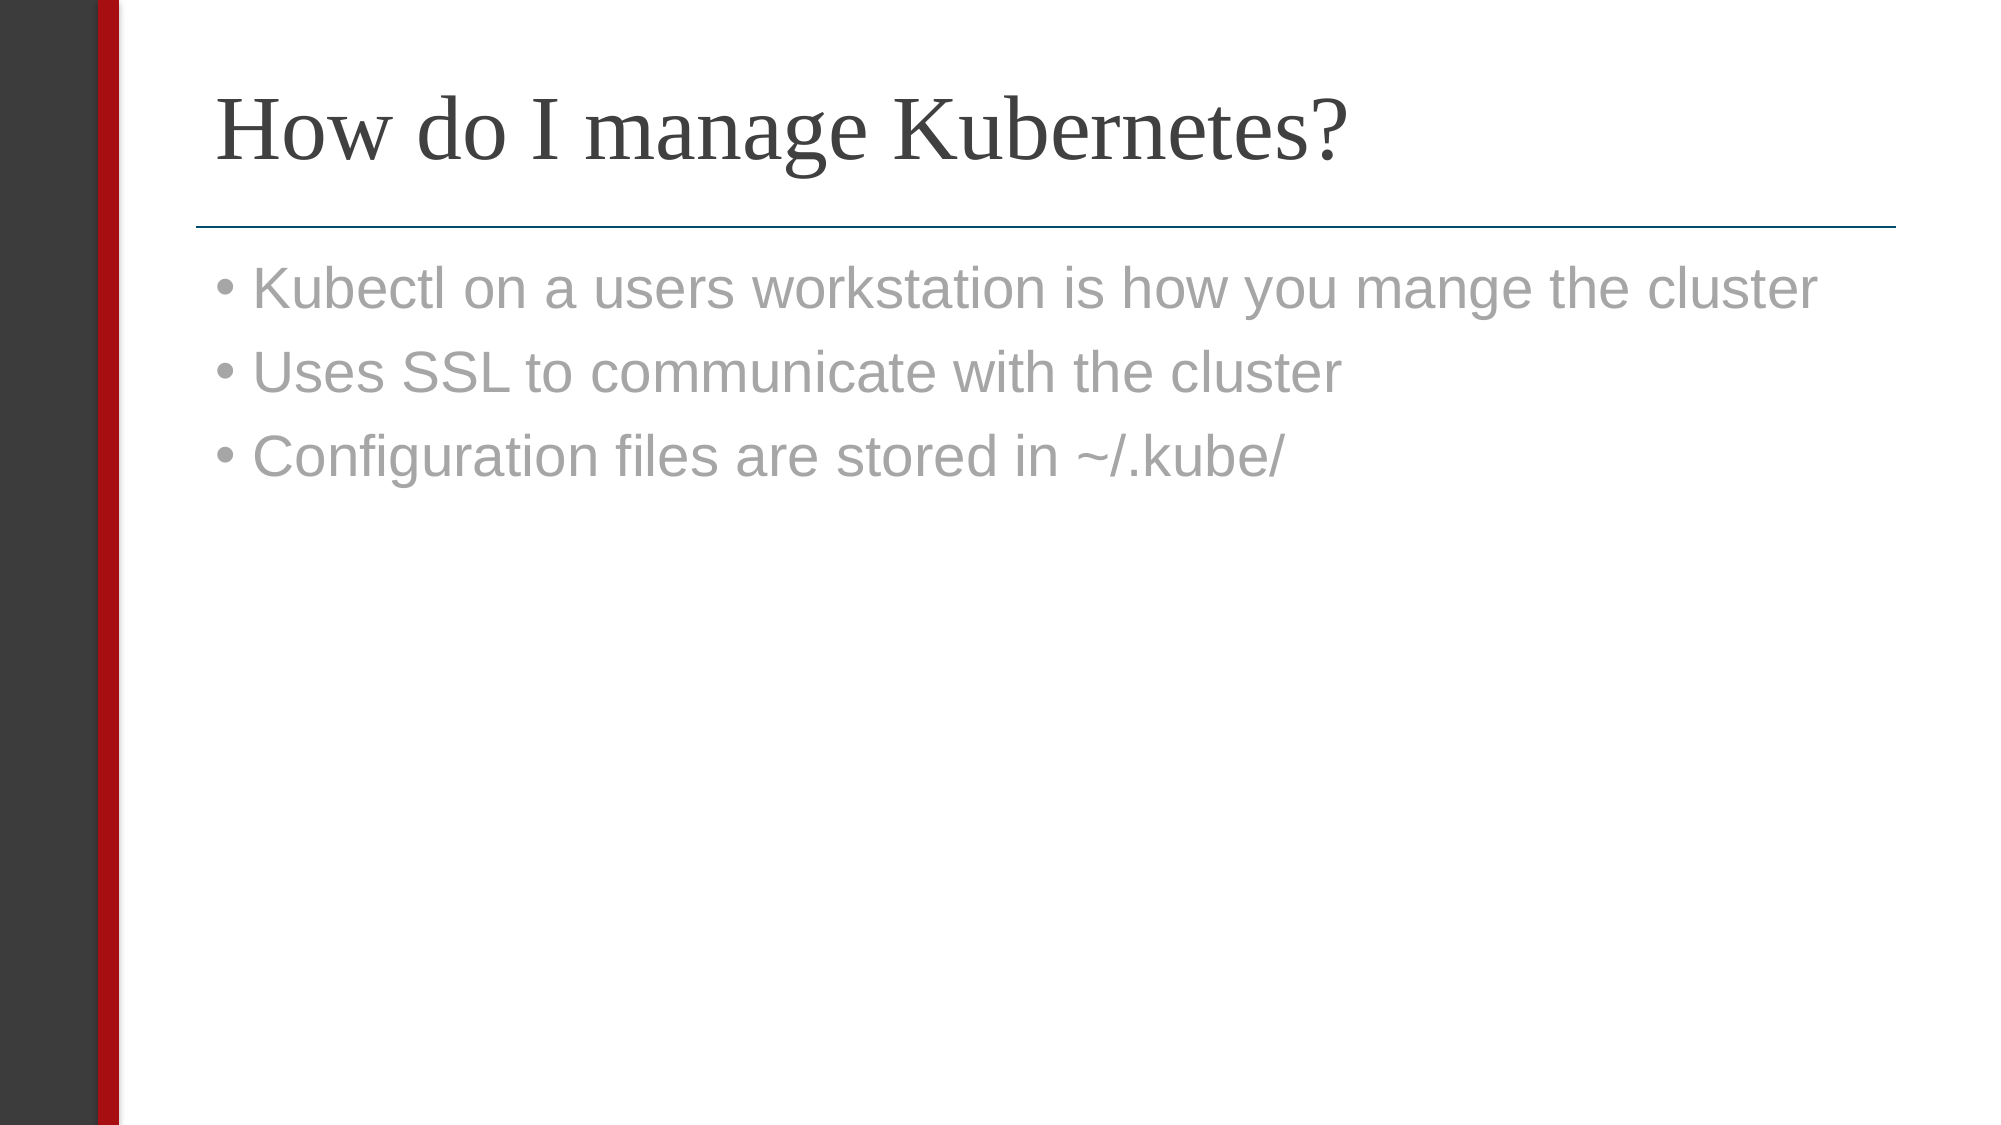

# How do I manage Kubernetes?
Kubectl on a users workstation is how you mange the cluster
Uses SSL to communicate with the cluster
Configuration files are stored in ~/.kube/